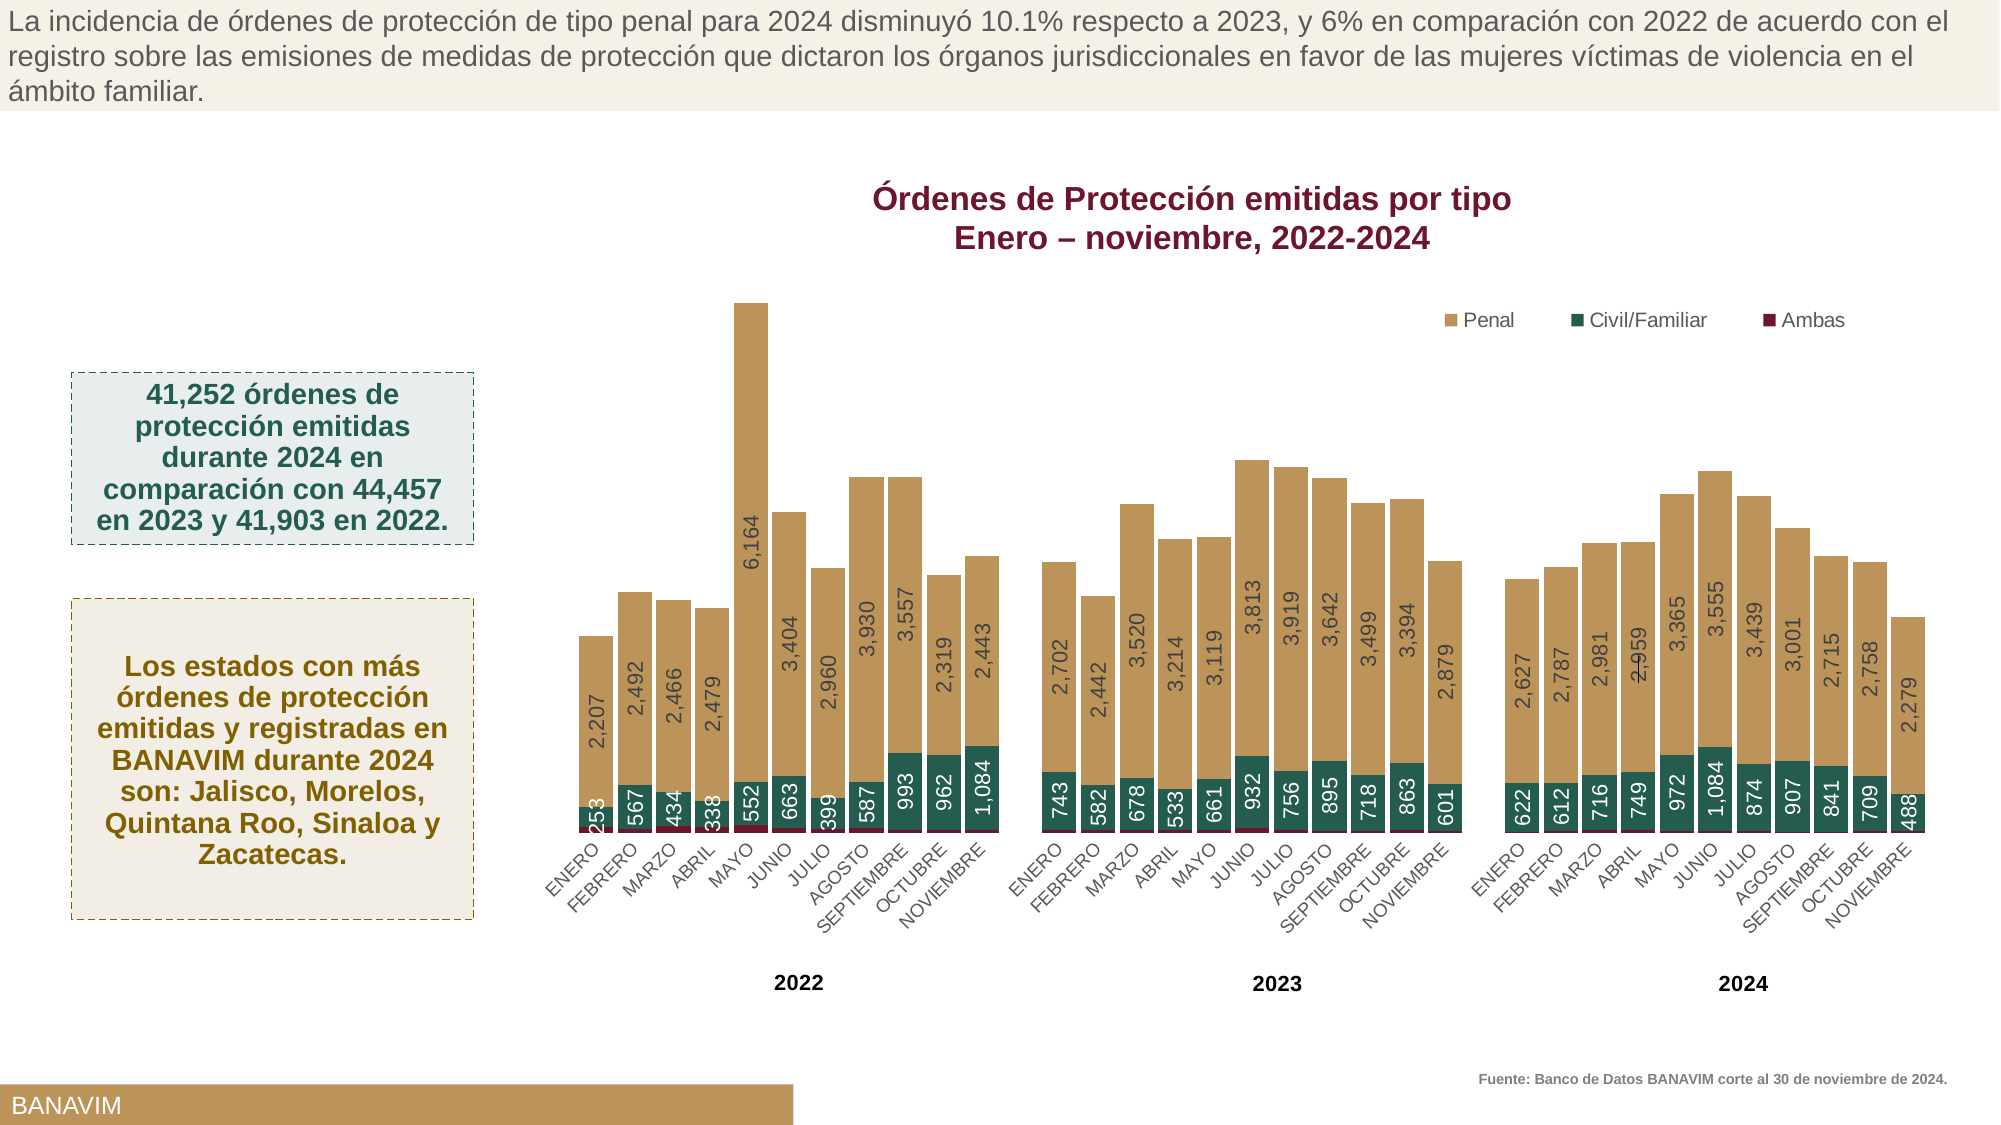

La incidencia de órdenes de protección de tipo penal para 2024 disminuyó 10.1% respecto a 2023, y 6% en comparación con 2022 de acuerdo con el registro sobre las emisiones de medidas de protección que dictaron los órganos jurisdiccionales en favor de las mujeres víctimas de violencia en el ámbito familiar.
Órdenes de Protección emitidas por tipo
Enero – noviembre, 2022-2024

### Chart

| Category | Ambas | Civil/Familiar | Penal |
|---|---|---|---|
| ENERO | 73.0 | 253.0 | 2207.0 |
| FEBRERO | 40.0 | 567.0 | 2492.0 |
| MARZO | 90.0 | 434.0 | 2466.0 |
| ABRIL | 71.0 | 338.0 | 2479.0 |
| MAYO | 98.0 | 552.0 | 6164.0 |
| JUNIO | 63.0 | 663.0 | 3404.0 |
| JULIO | 51.0 | 399.0 | 2960.0 |
| AGOSTO | 62.0 | 587.0 | 3930.0 |
| SEPTIEMBRE | 32.0 | 993.0 | 3557.0 |
| OCTUBRE | 37.0 | 962.0 | 2319.0 |
| NOVIEMBRE | 33.0 | 1084.0 | 2443.0 |
|  | None | None | None |
| ENERO | 39.0 | 743.0 | 2702.0 |
| FEBRERO | 28.0 | 582.0 | 2442.0 |
| MARZO | 30.0 | 678.0 | 3520.0 |
| ABRIL | 29.0 | 533.0 | 3214.0 |
| MAYO | 28.0 | 661.0 | 3119.0 |
| JUNIO | 58.0 | 932.0 | 3813.0 |
| JULIO | 37.0 | 756.0 | 3919.0 |
| AGOSTO | 23.0 | 895.0 | 3642.0 |
| SEPTIEMBRE | 21.0 | 718.0 | 3499.0 |
| OCTUBRE | 37.0 | 863.0 | 3394.0 |
| NOVIEMBRE | 22.0 | 601.0 | 2879.0 |
|  | None | None | None |
| ENERO | 12.0 | 622.0 | 2627.0 |
| FEBRERO | 24.0 | 612.0 | 2787.0 |
| MARZO | 27.0 | 716.0 | 2981.0 |
| ABRIL | 34.0 | 749.0 | 2959.0 |
| MAYO | 25.0 | 972.0 | 3365.0 |
| JUNIO | 17.0 | 1084.0 | 3555.0 |
| JULIO | 15.0 | 874.0 | 3439.0 |
| AGOSTO | 11.0 | 907.0 | 3001.0 |
| SEPTIEMBRE | 12.0 | 841.0 | 2715.0 |
| OCTUBRE | 20.0 | 709.0 | 2758.0 |
| NOVIEMBRE | 15.0 | 488.0 | 2279.0 |
41,252 órdenes de protección emitidas durante 2024 en comparación con 44,457 en 2023 y 41,903 en 2022.

Los estados con más órdenes de protección emitidas y registradas en BANAVIM durante 2024 son: Jalisco, Morelos, Quintana Roo, Sinaloa y Zacatecas.

Fuente: Banco de Datos BANAVIM corte al 30 de noviembre de 2024.
BANAVIM